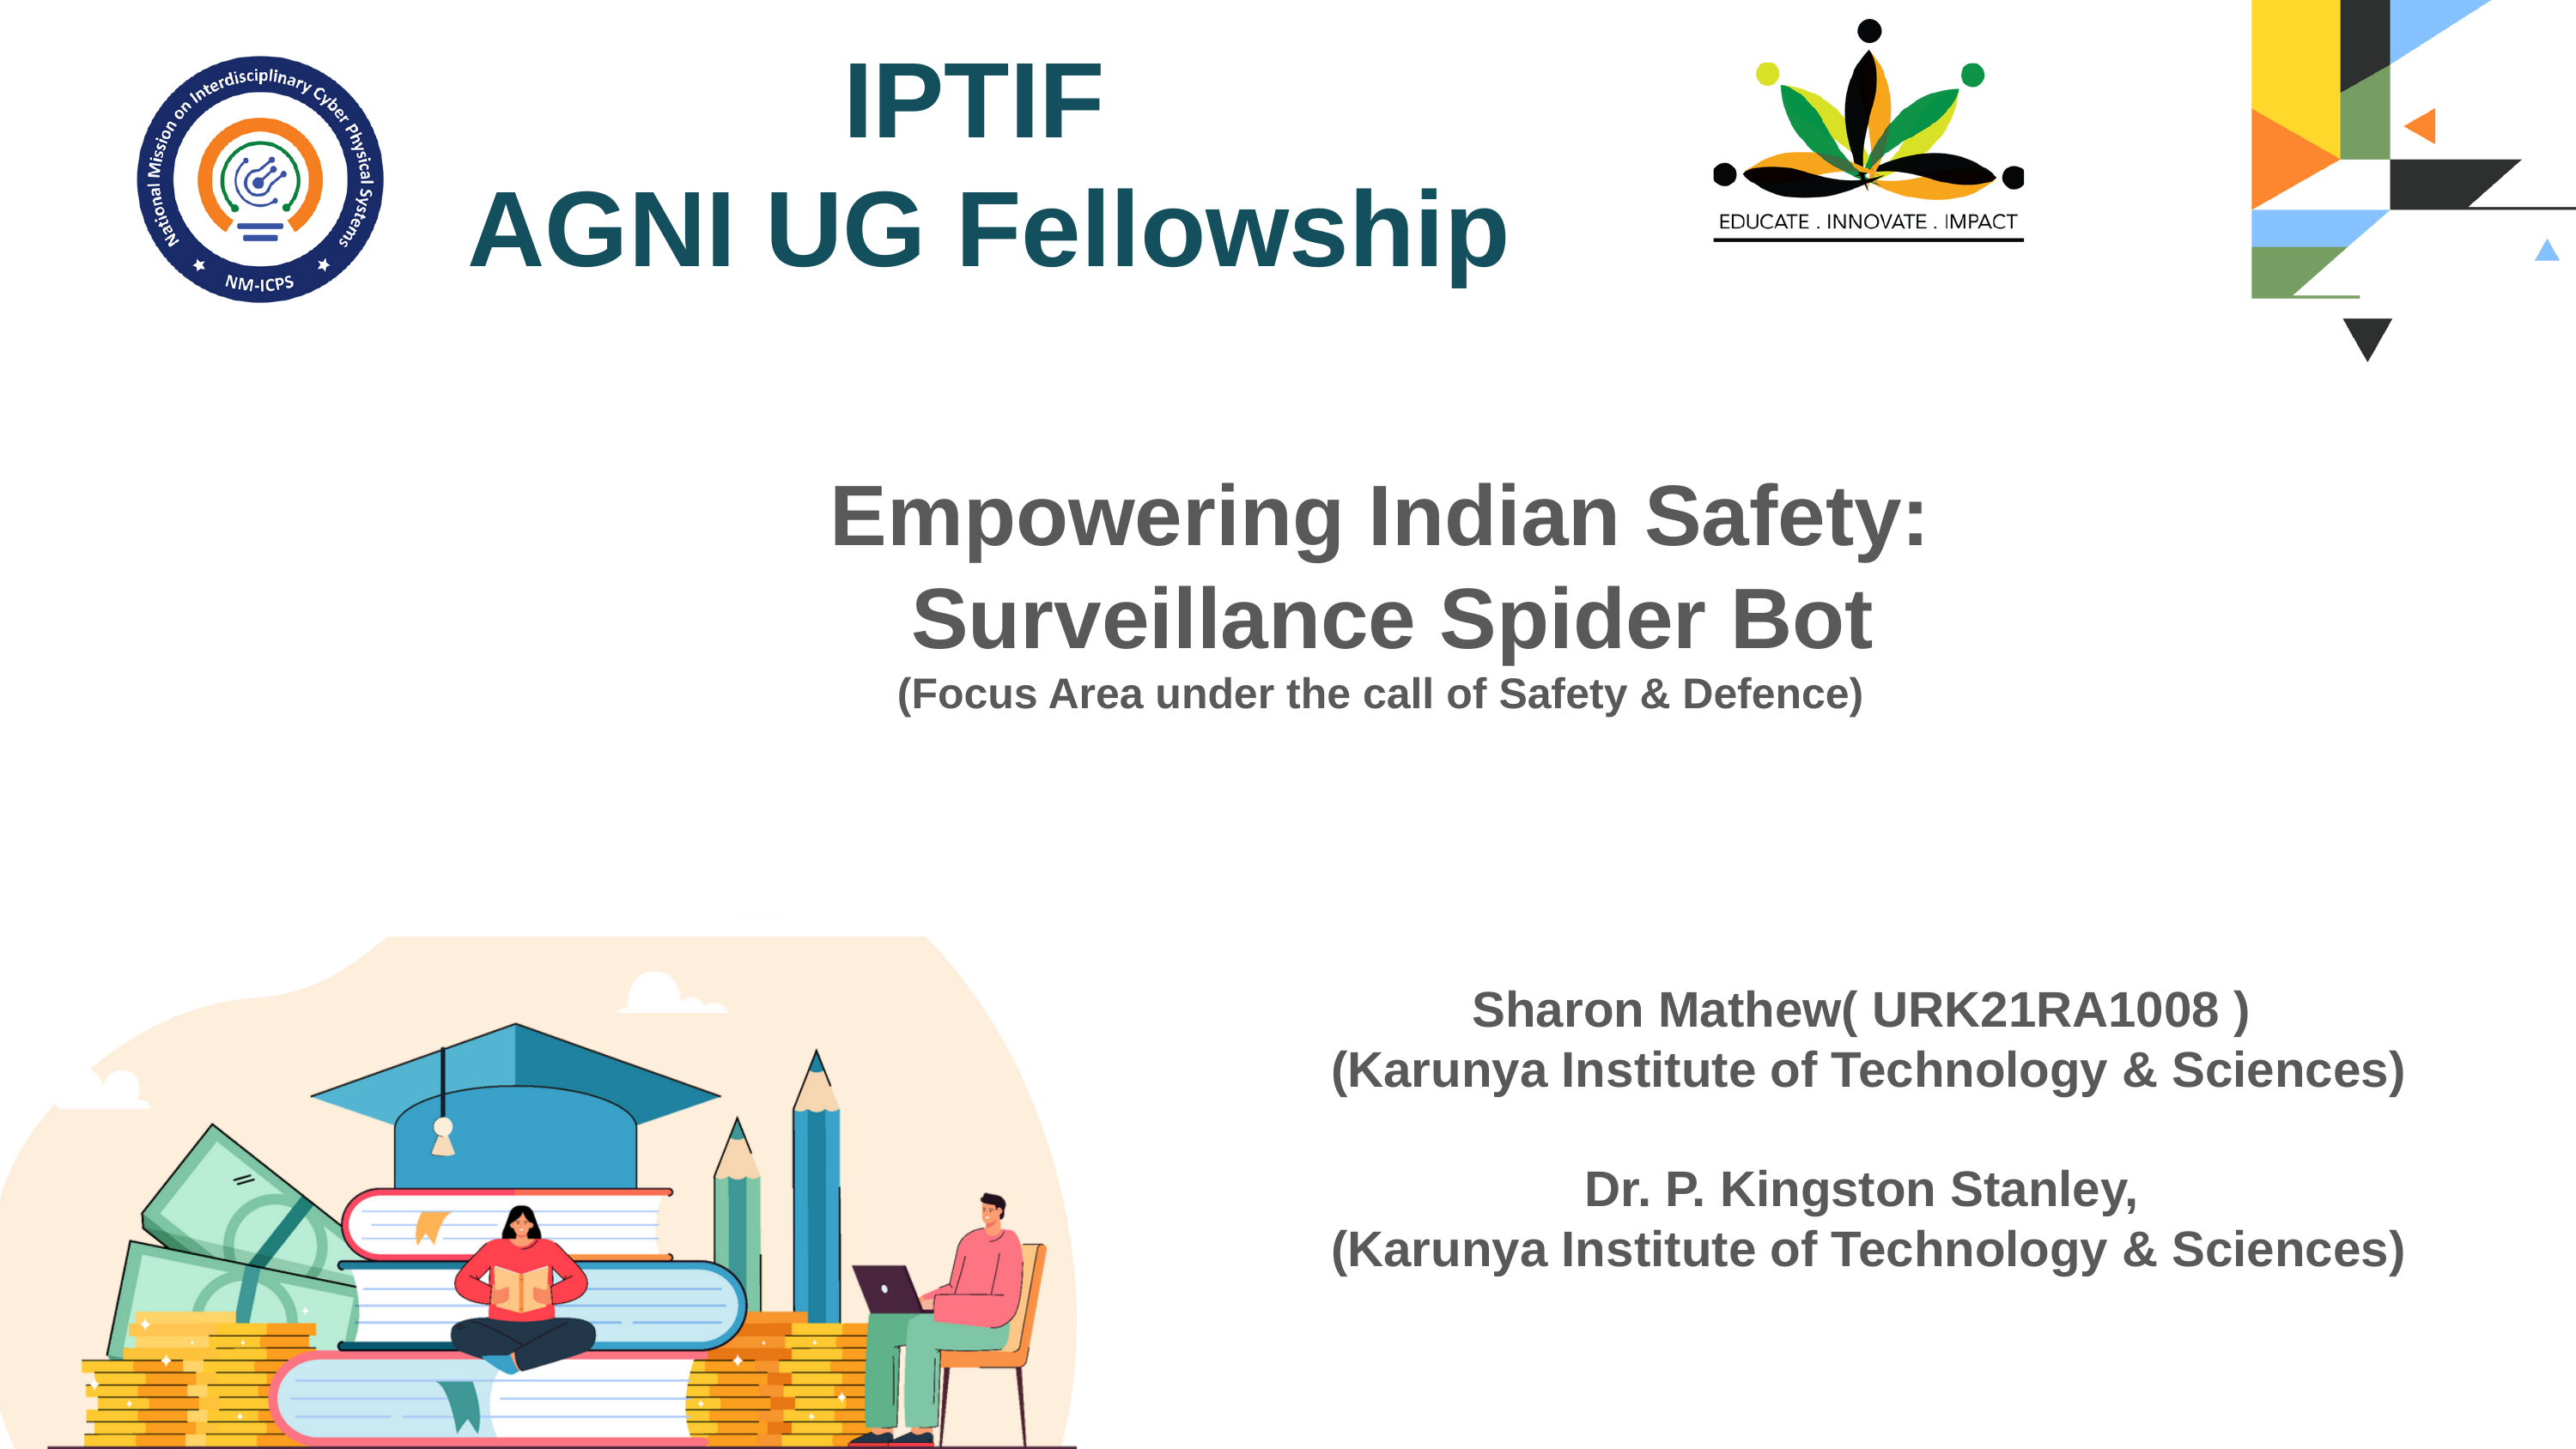

IPTIF
AGNI UG Fellowship

Empowering Indian Safety:
 Surveillance Spider Bot
(Focus Area under the call of Safety & Defence)

Sharon Mathew( URK21RA1008 )
(Karunya Institute of Technology & Sciences)

Dr. P. Kingston Stanley,
(Karunya Institute of Technology & Sciences)